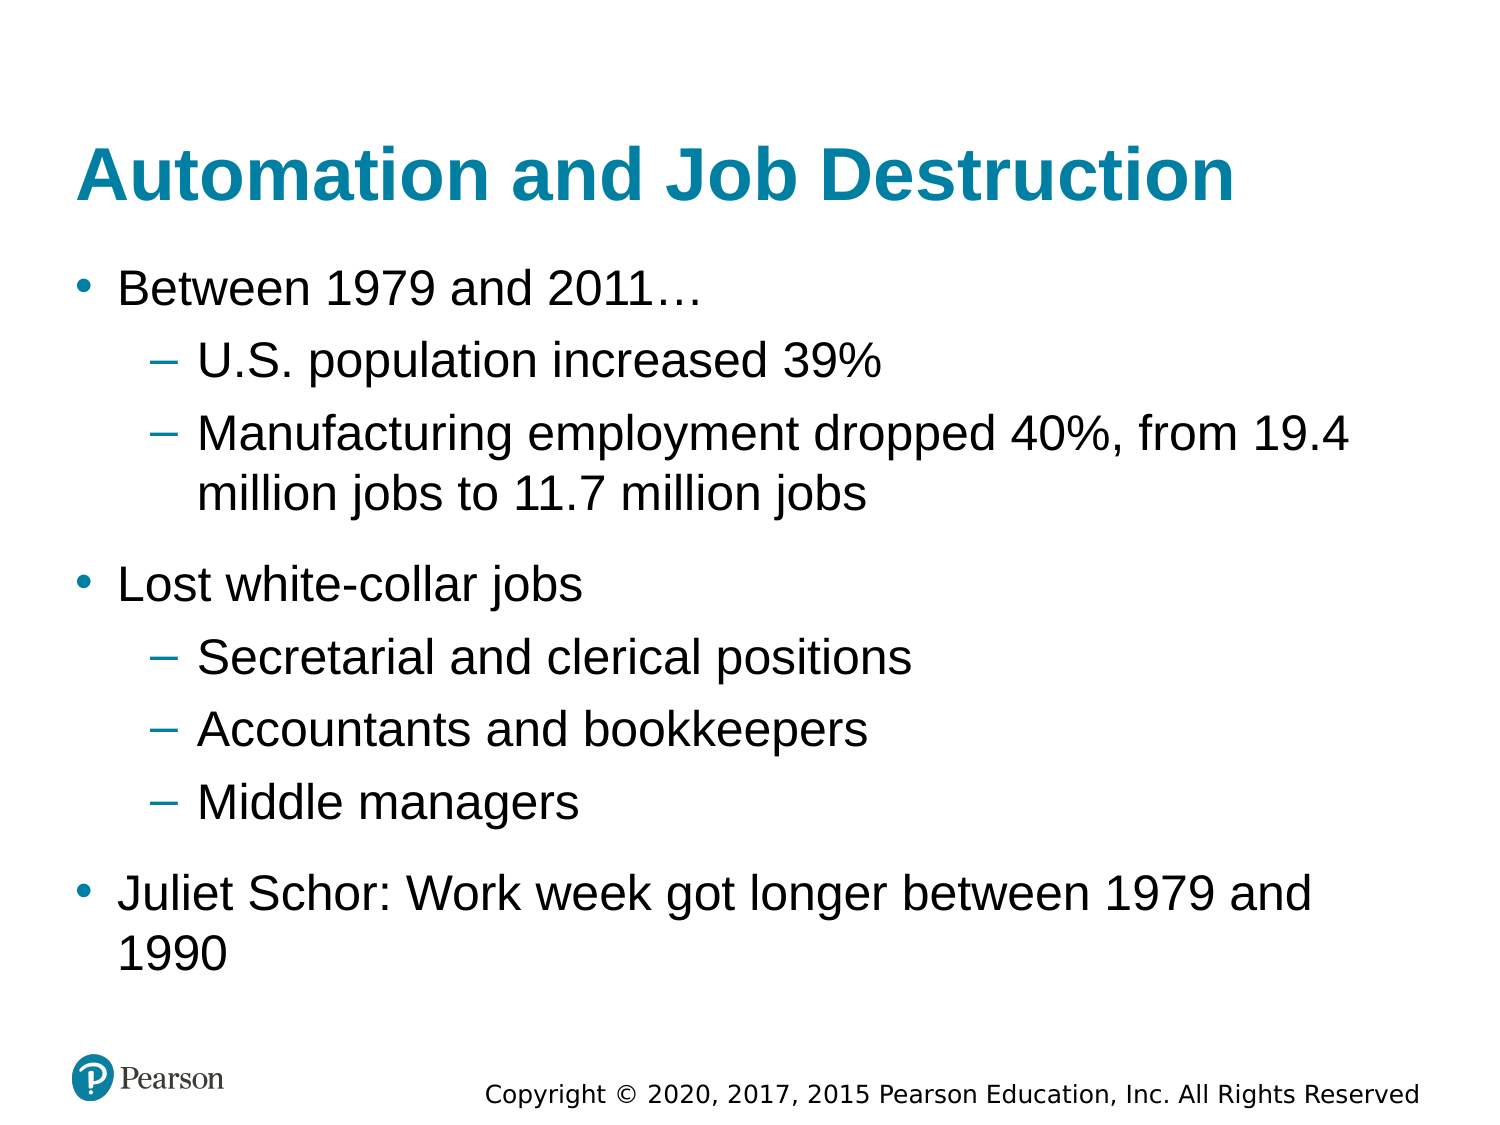

# Automation and Job Destruction
Between 1979 and 2011…
U.S. population increased 39%
Manufacturing employment dropped 40%, from 19.4 million jobs to 11.7 million jobs
Lost white-collar jobs
Secretarial and clerical positions
Accountants and bookkeepers
Middle managers
Juliet Schor: Work week got longer between 1979 and 1990